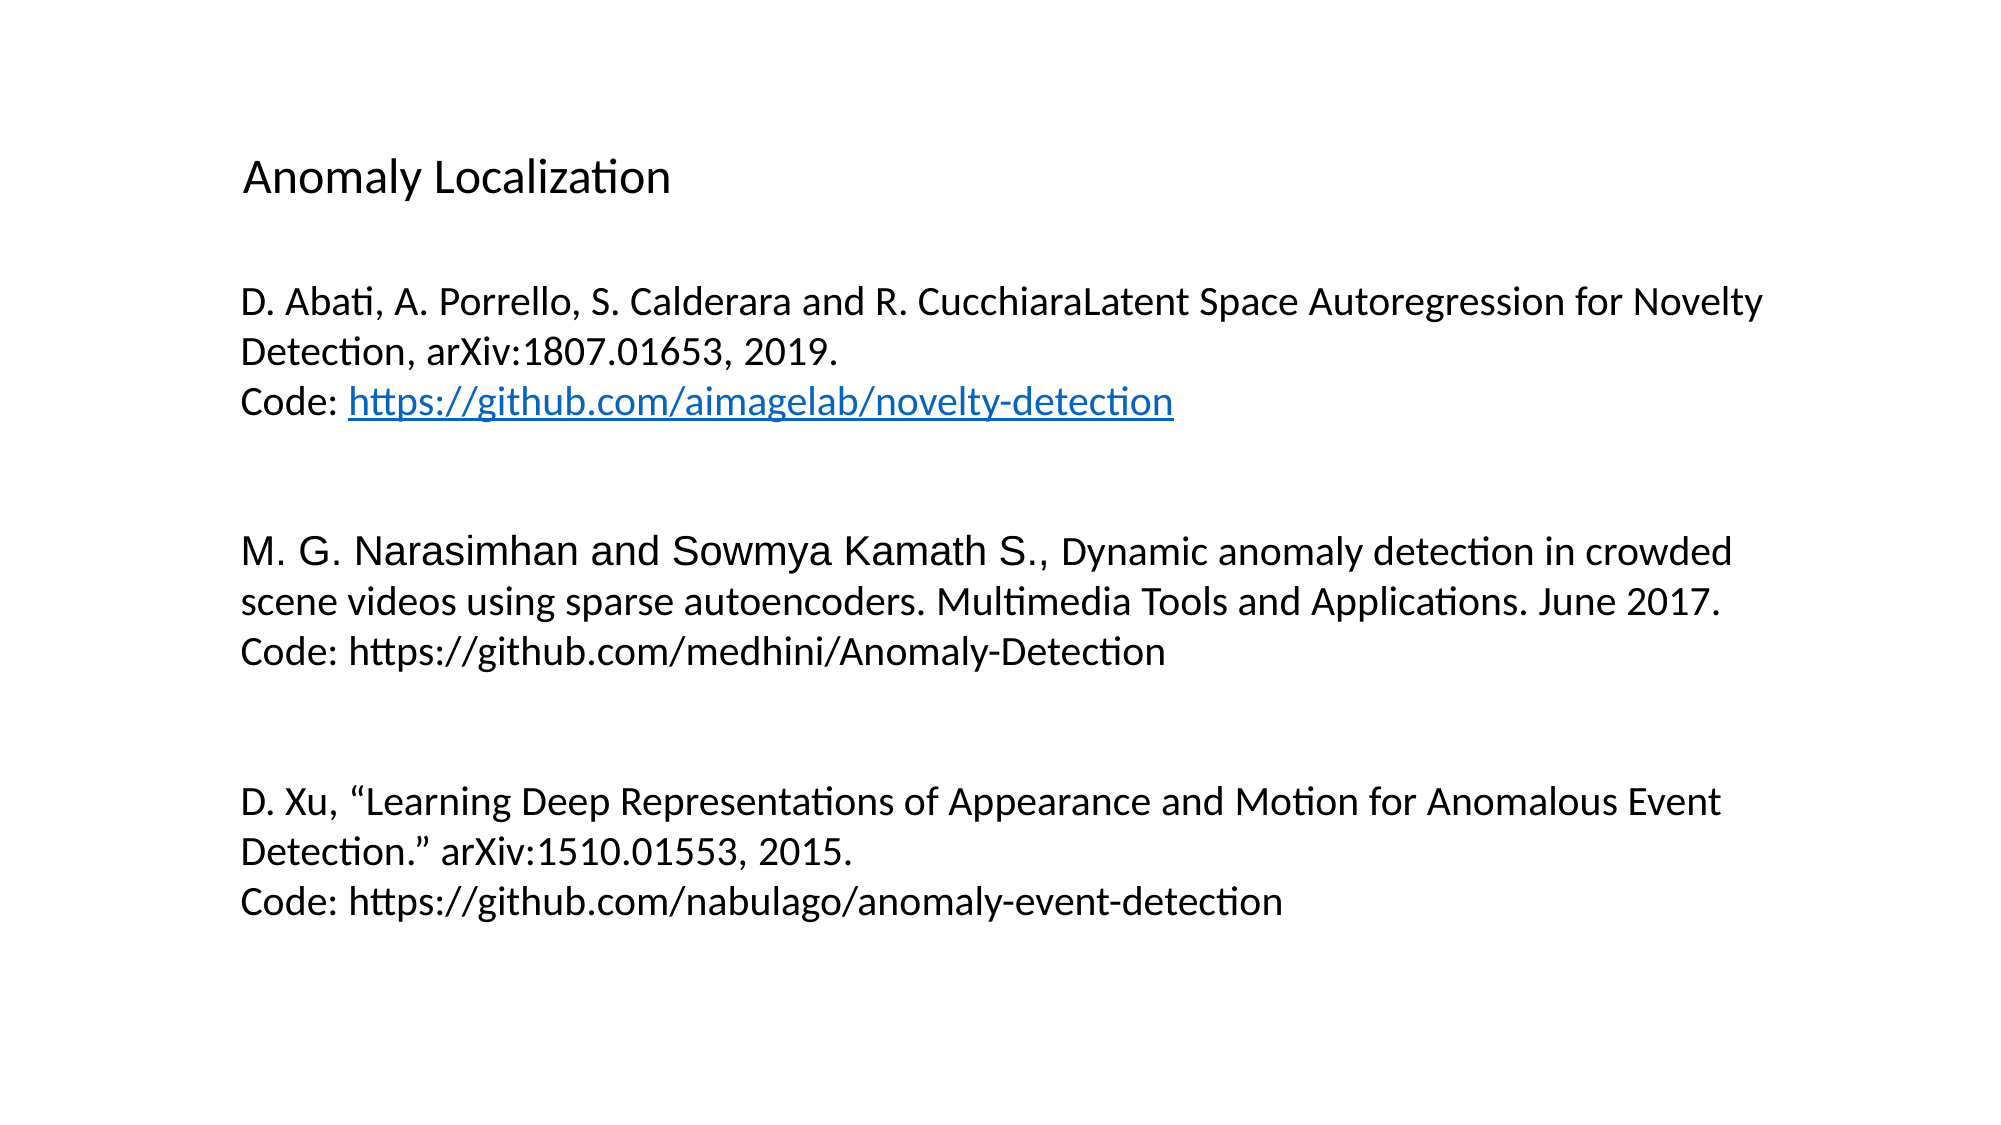

Anomaly Localization
D. Abati, A. Porrello, S. Calderara and R. CucchiaraLatent Space Autoregression for Novelty Detection, arXiv:1807.01653, 2019.
Code: https://github.com/aimagelab/novelty-detection

M. G. Narasimhan and Sowmya Kamath S., Dynamic anomaly detection in crowded scene videos using sparse autoencoders. Multimedia Tools and Applications. June 2017.
Code: https://github.com/medhini/Anomaly-Detection

D. Xu, “Learning Deep Representations of Appearance and Motion for Anomalous Event Detection.” arXiv:1510.01553, 2015.
Code: https://github.com/nabulago/anomaly-event-detection